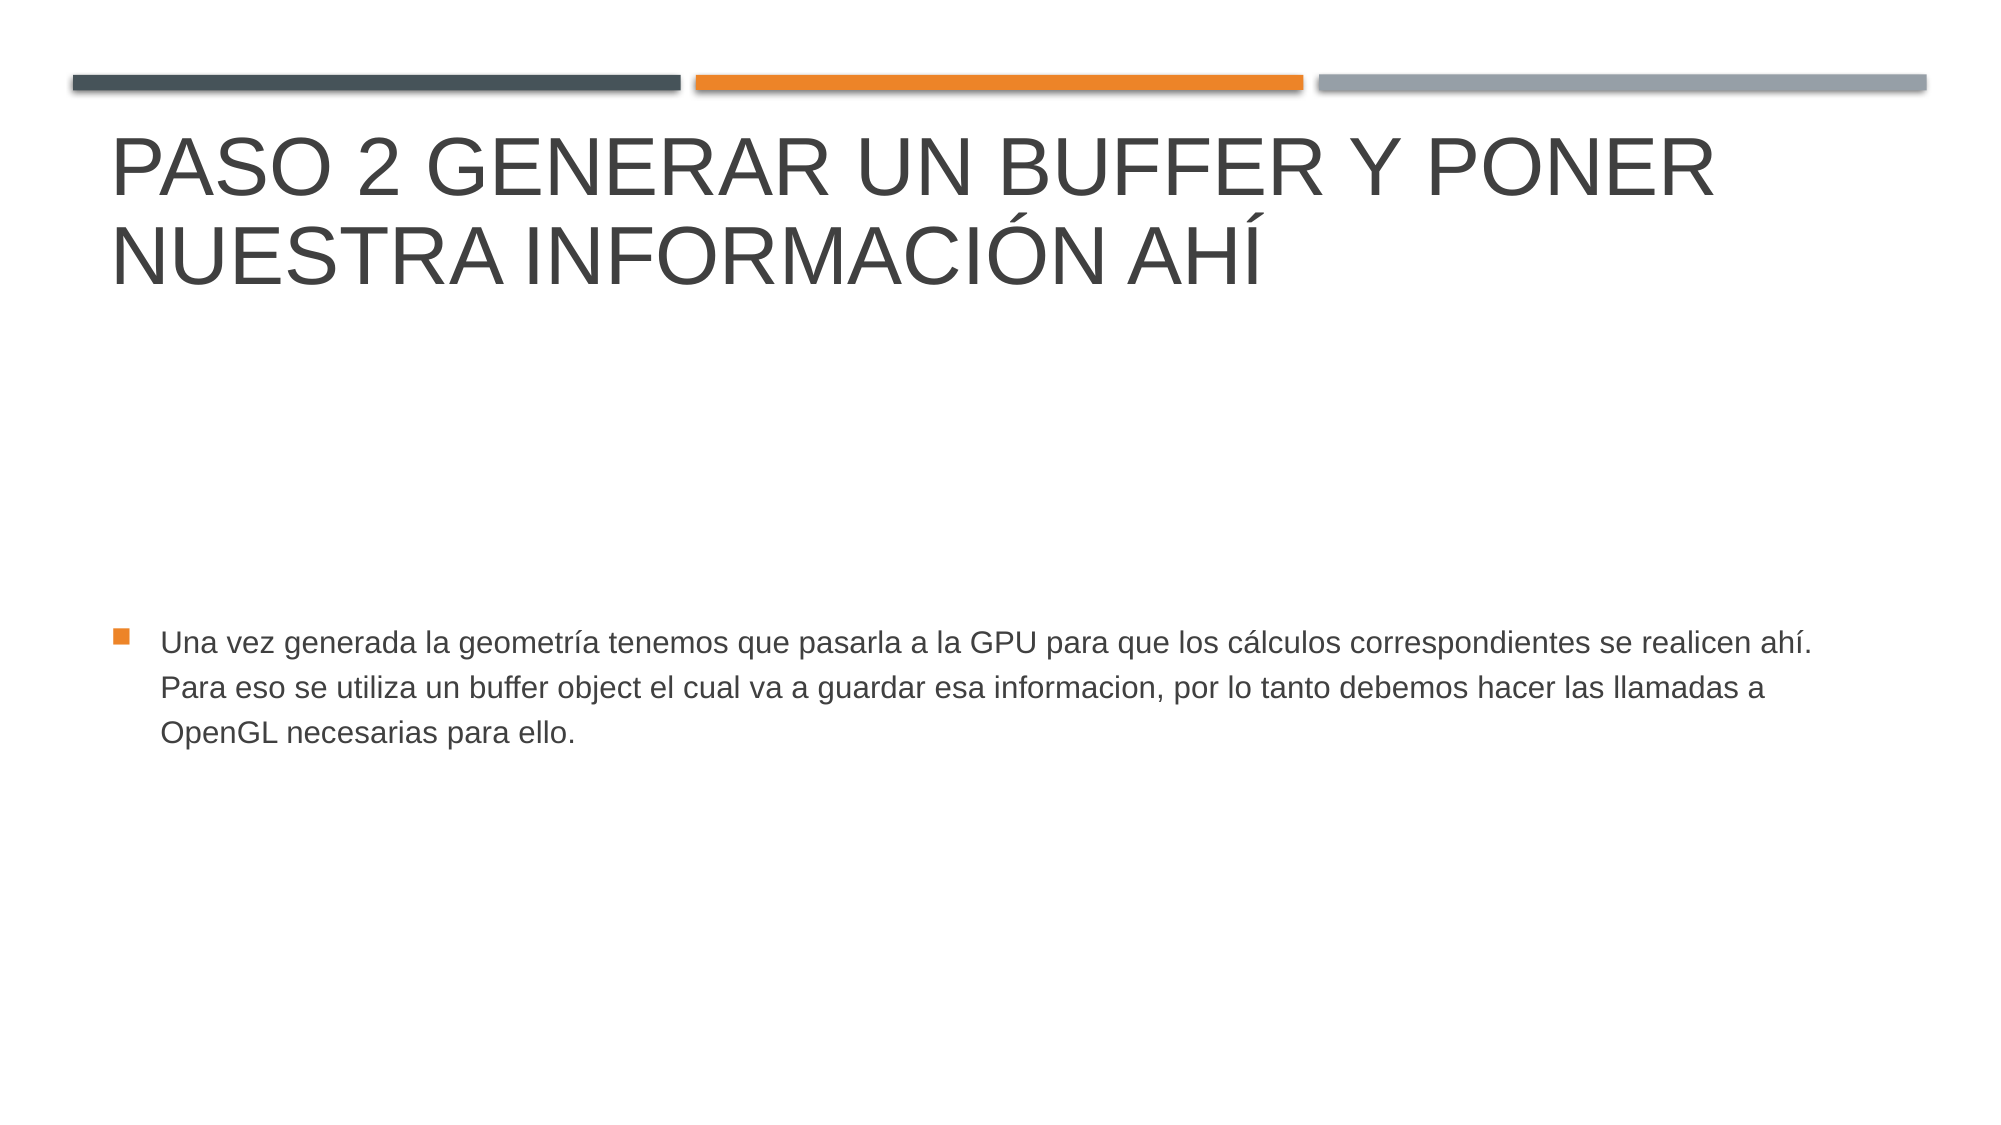

# Paso 2 Generar un buffer y poner nuestra información ahí
Una vez generada la geometría tenemos que pasarla a la GPU para que los cálculos correspondientes se realicen ahí. Para eso se utiliza un buffer object el cual va a guardar esa informacion, por lo tanto debemos hacer las llamadas a OpenGL necesarias para ello.